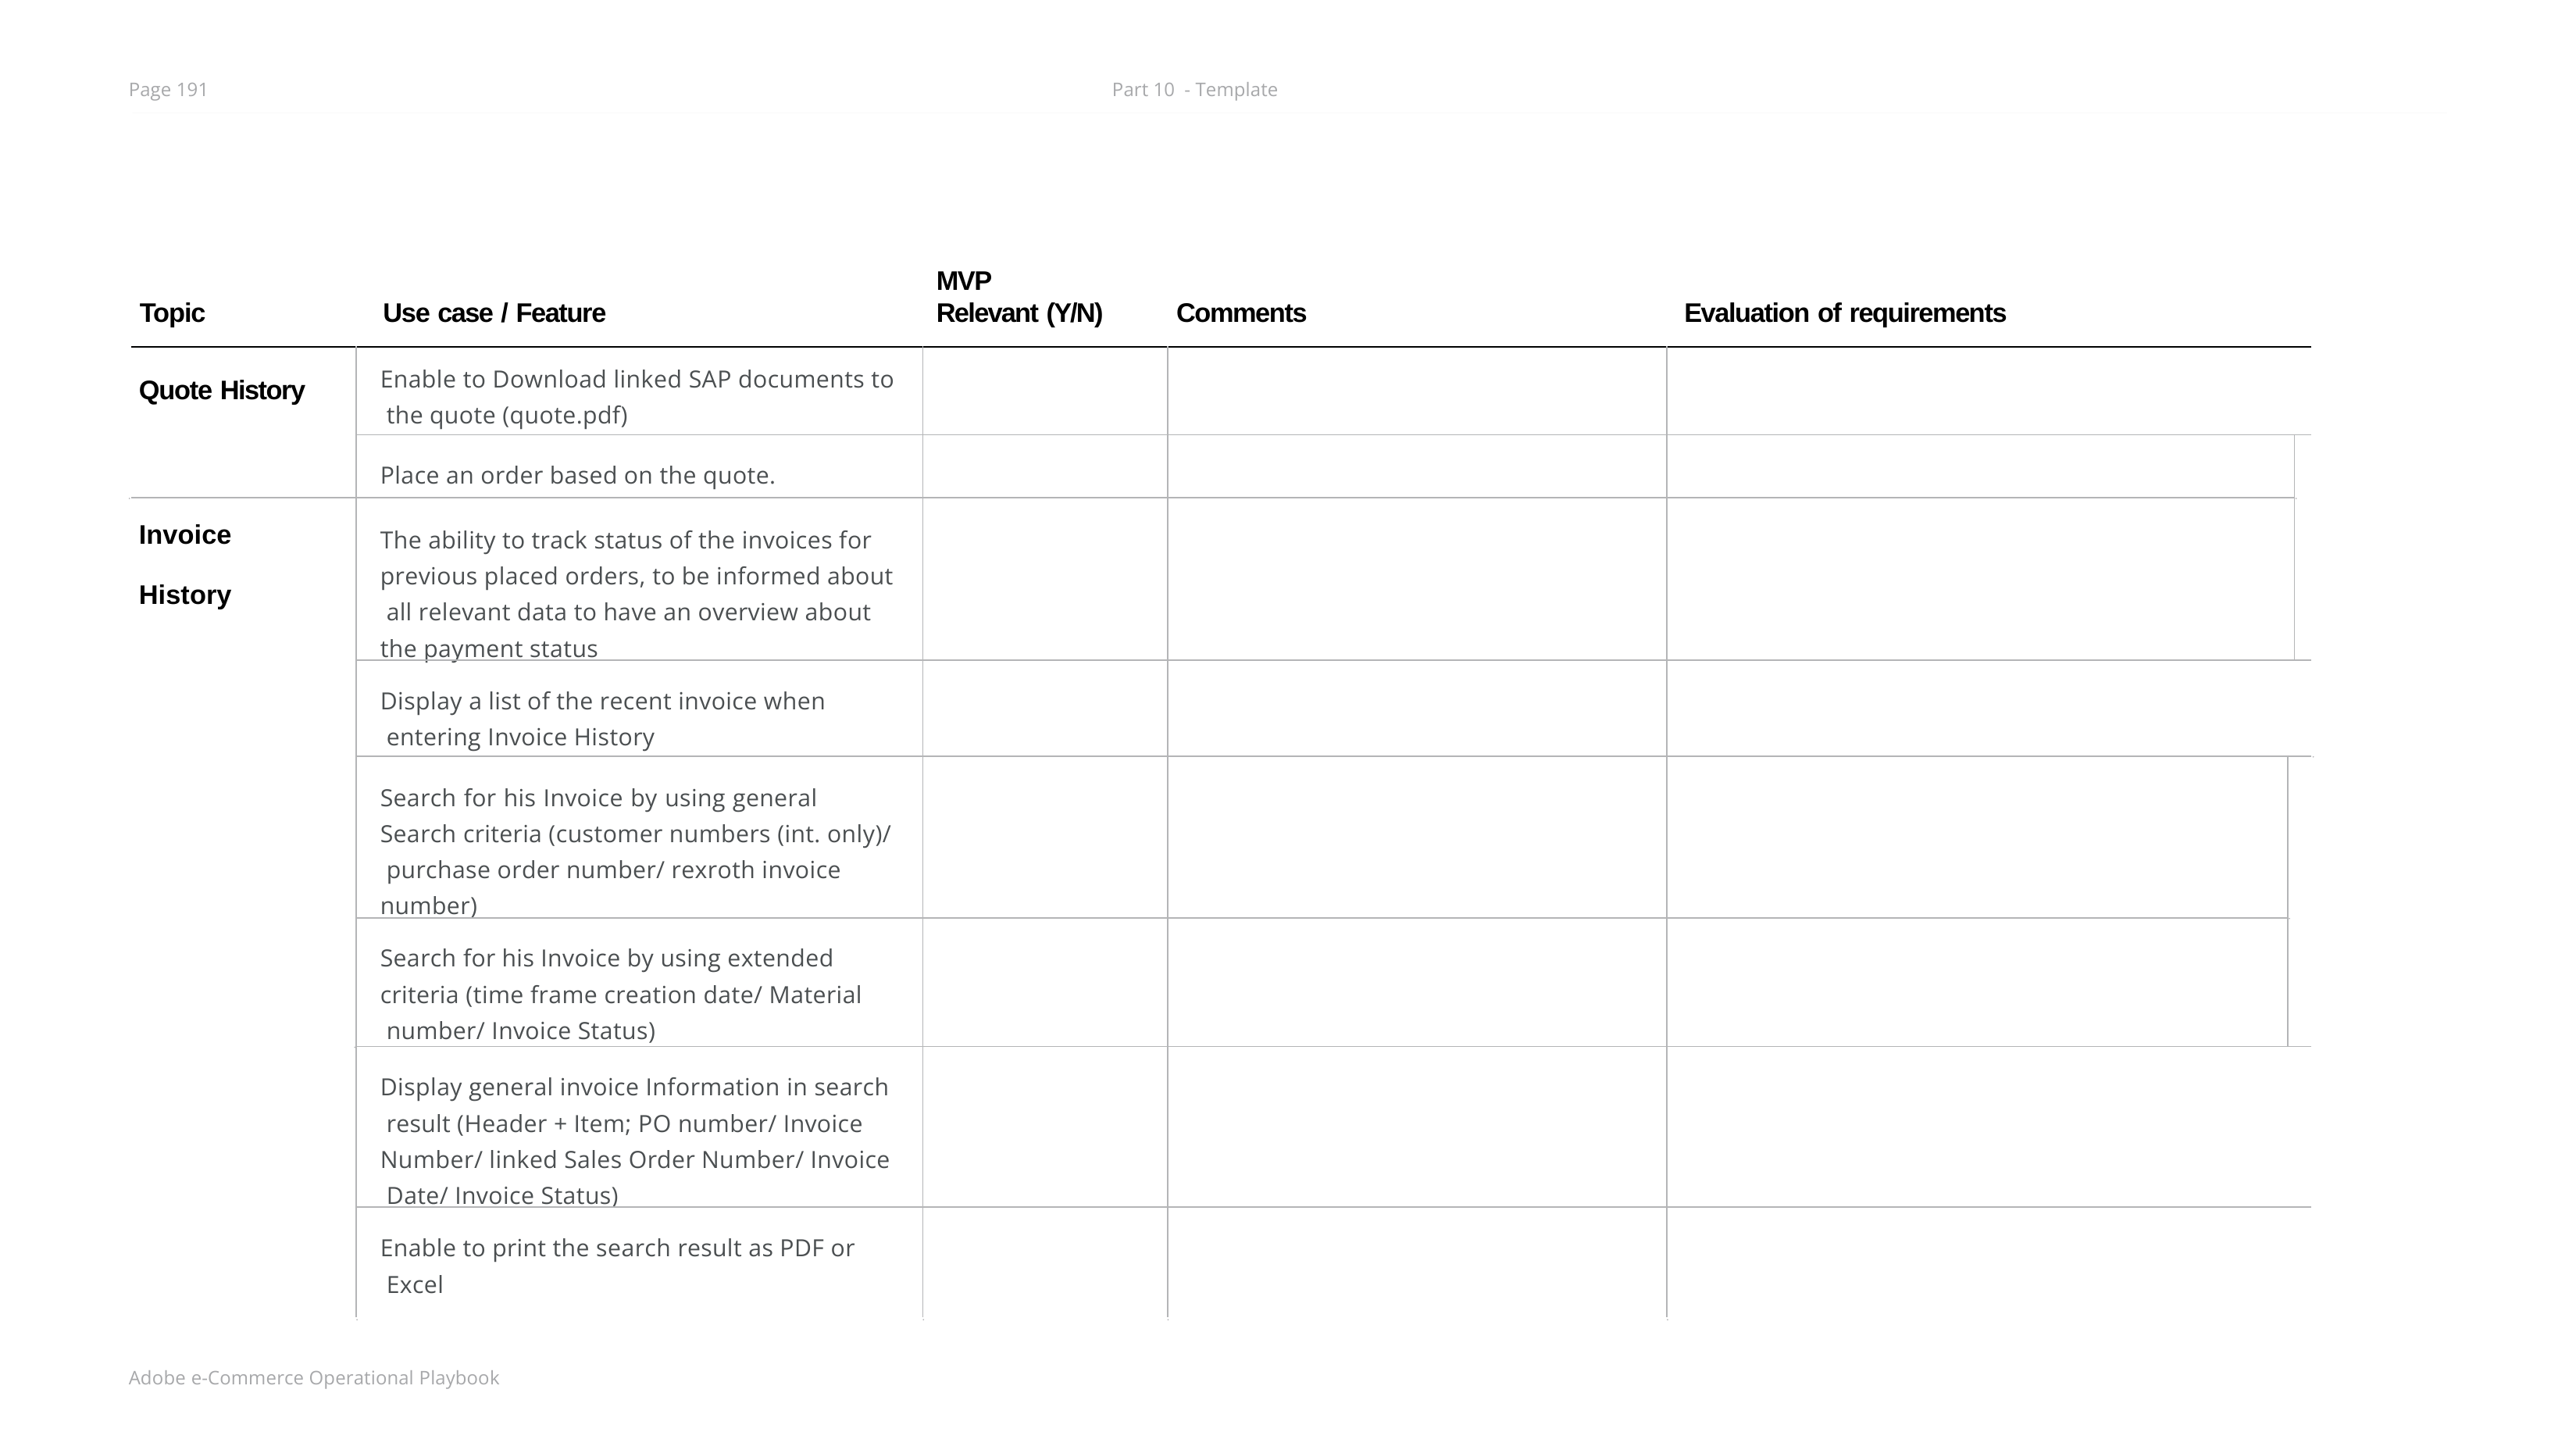

Page 191
Part 10 - Template
MVP
Relevant (Y/N)
Topic
Use case / Feature
Comments
Evaluation of requirements
| Quote History | Enable to Download linked SAP documents to the quote (quote.pdf) |  |  |  |  |  |
| --- | --- | --- | --- | --- | --- | --- |
|  | Place an order based on the quote. |  |  |  |  |  |
| Invoice History | The ability to track status of the invoices for previous placed orders, to be informed about all relevant data to have an overview about the payment status |  |  |  |  |  |
|  | Display a list of the recent invoice when entering Invoice History |  |  |  |  |  |
|  | Search for his Invoice by using general Search criteria (customer numbers (int. only)/ purchase order number/ rexroth invoice number) |  |  |  |  |  |
|  | Search for his Invoice by using extended criteria (time frame creation date/ Material number/ Invoice Status) |  |  |  |  |  |
|  | Display general invoice Information in search result (Header + Item; PO number/ Invoice Number/ linked Sales Order Number/ Invoice Date/ Invoice Status) |  |  |  |  |  |
|  | Enable to print the search result as PDF or Excel |  |  |  |  |  |

Adobe e-Commerce Operational Playbook